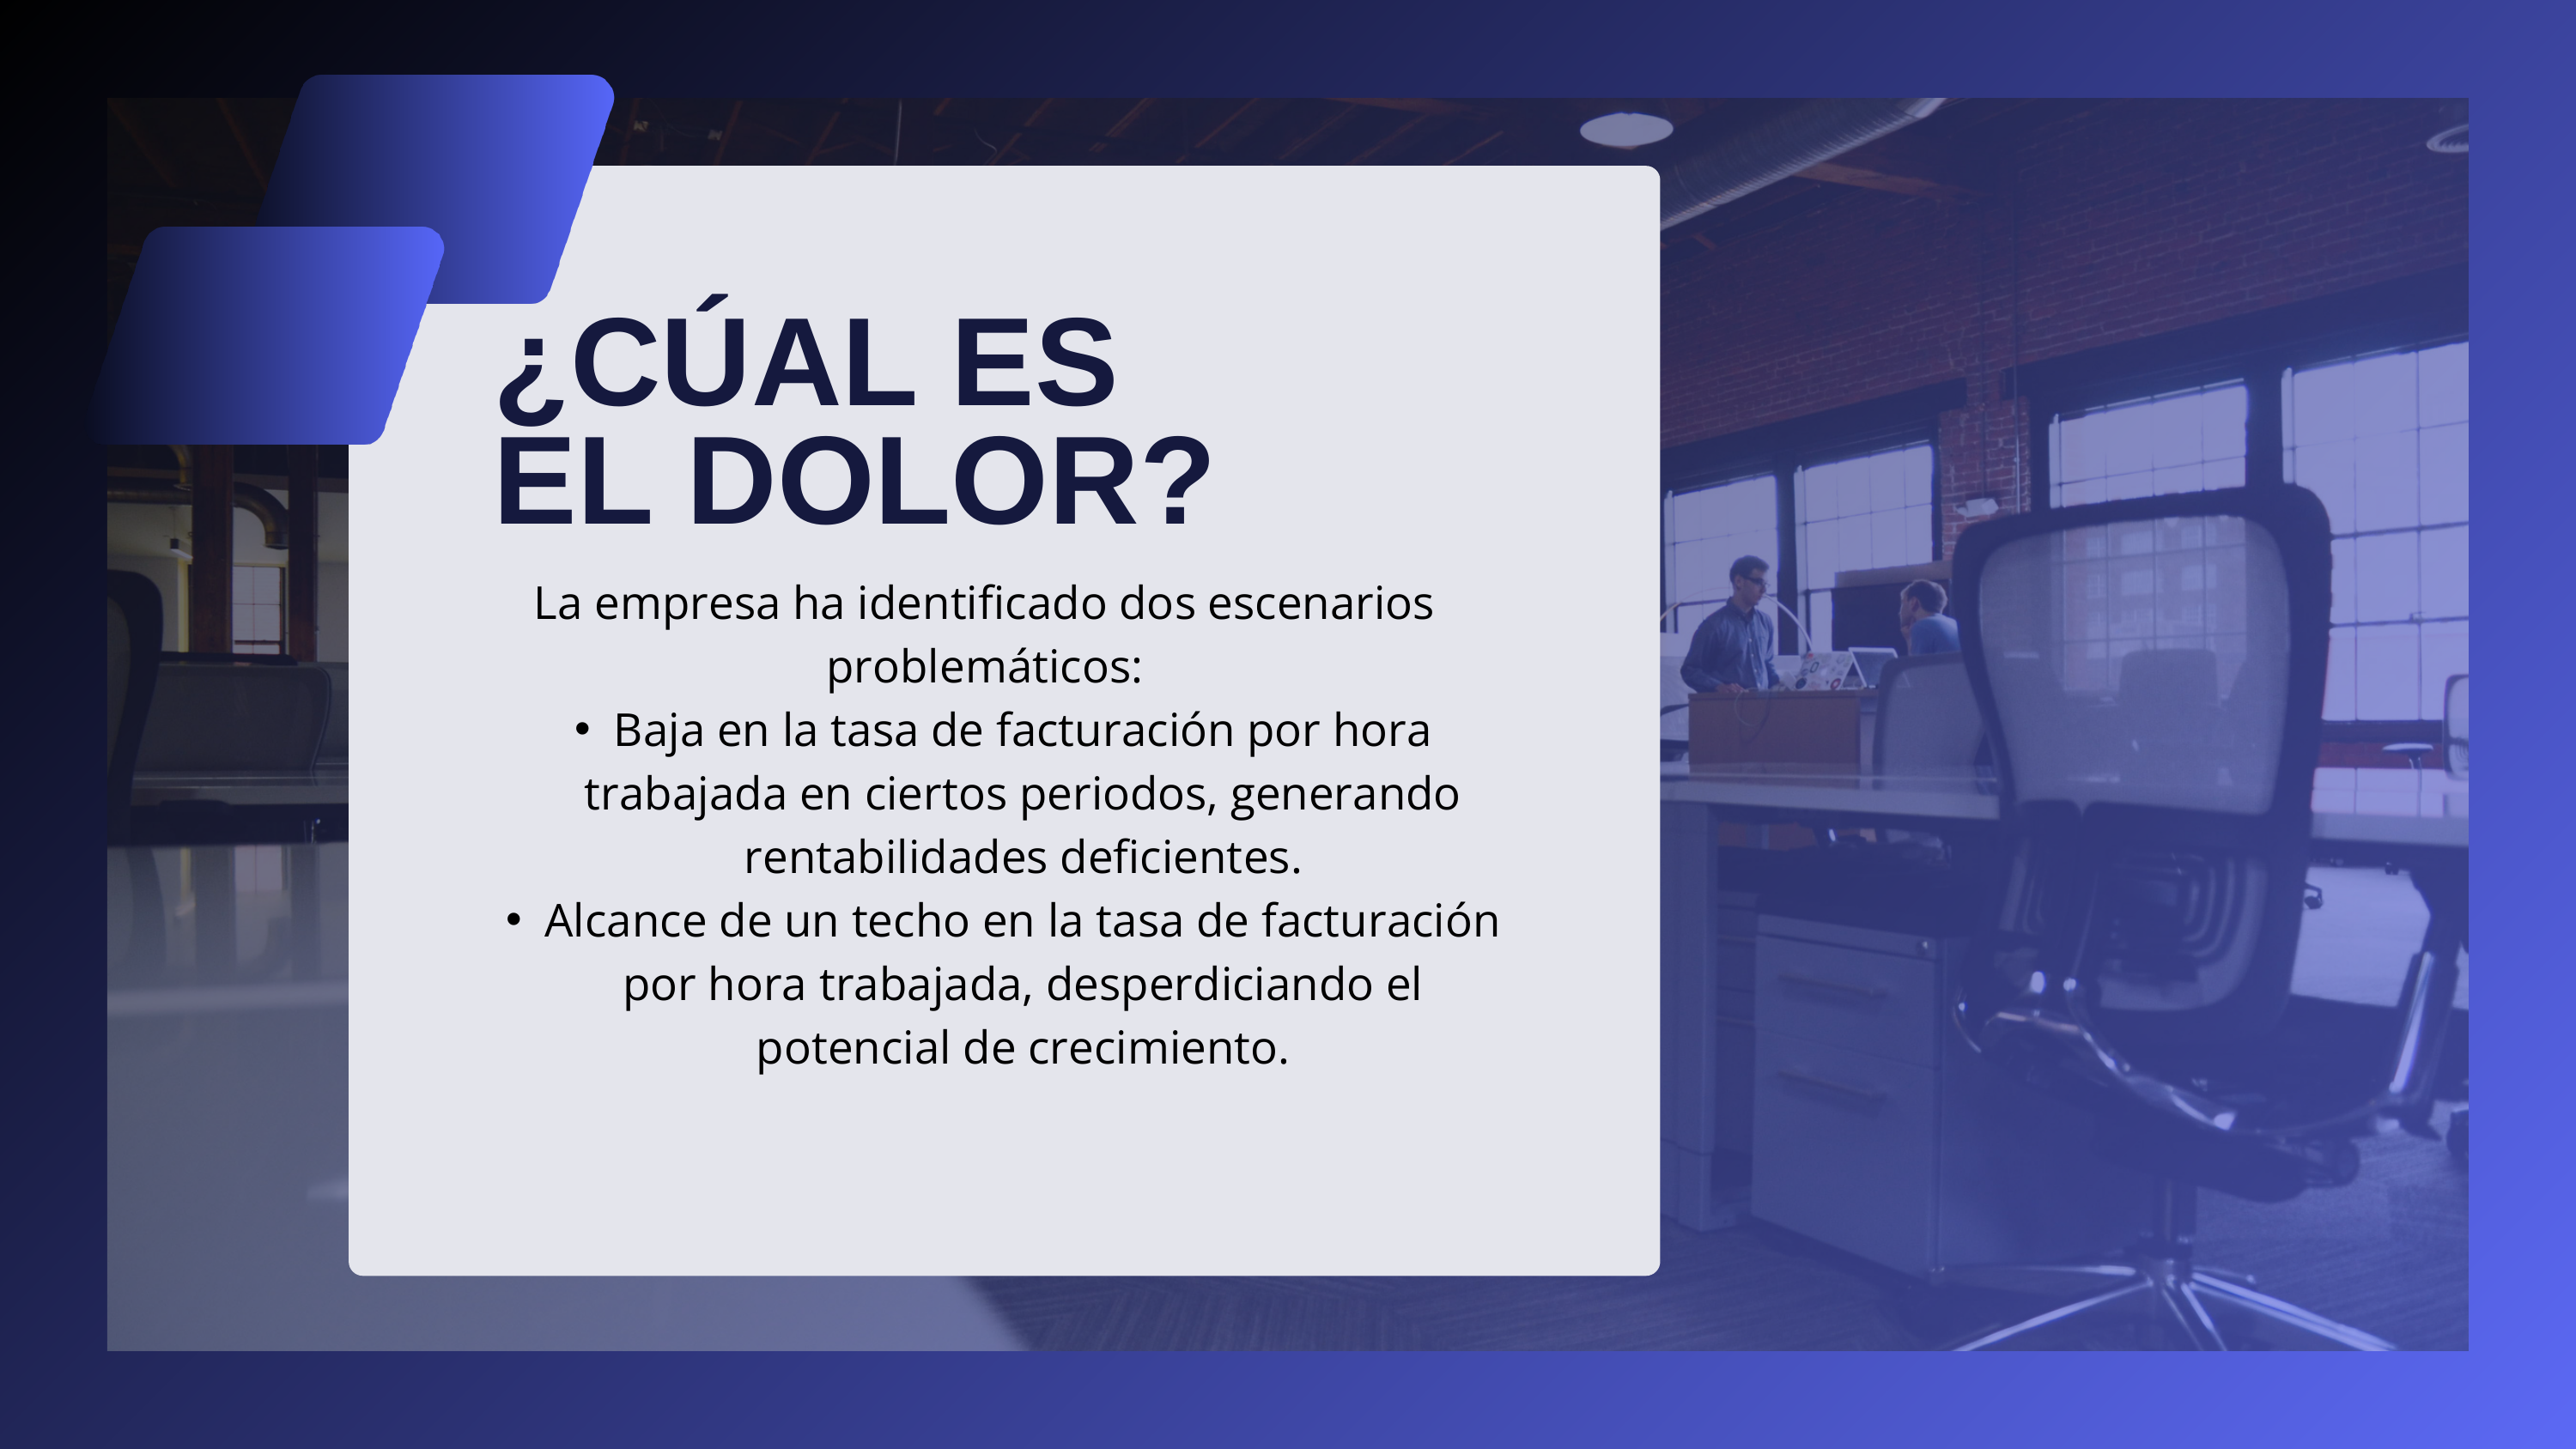

¿CÚAL ES EL DOLOR?
La empresa ha identificado dos escenarios problemáticos:
Baja en la tasa de facturación por hora trabajada en ciertos periodos, generando rentabilidades deficientes.
Alcance de un techo en la tasa de facturación por hora trabajada, desperdiciando el potencial de crecimiento.